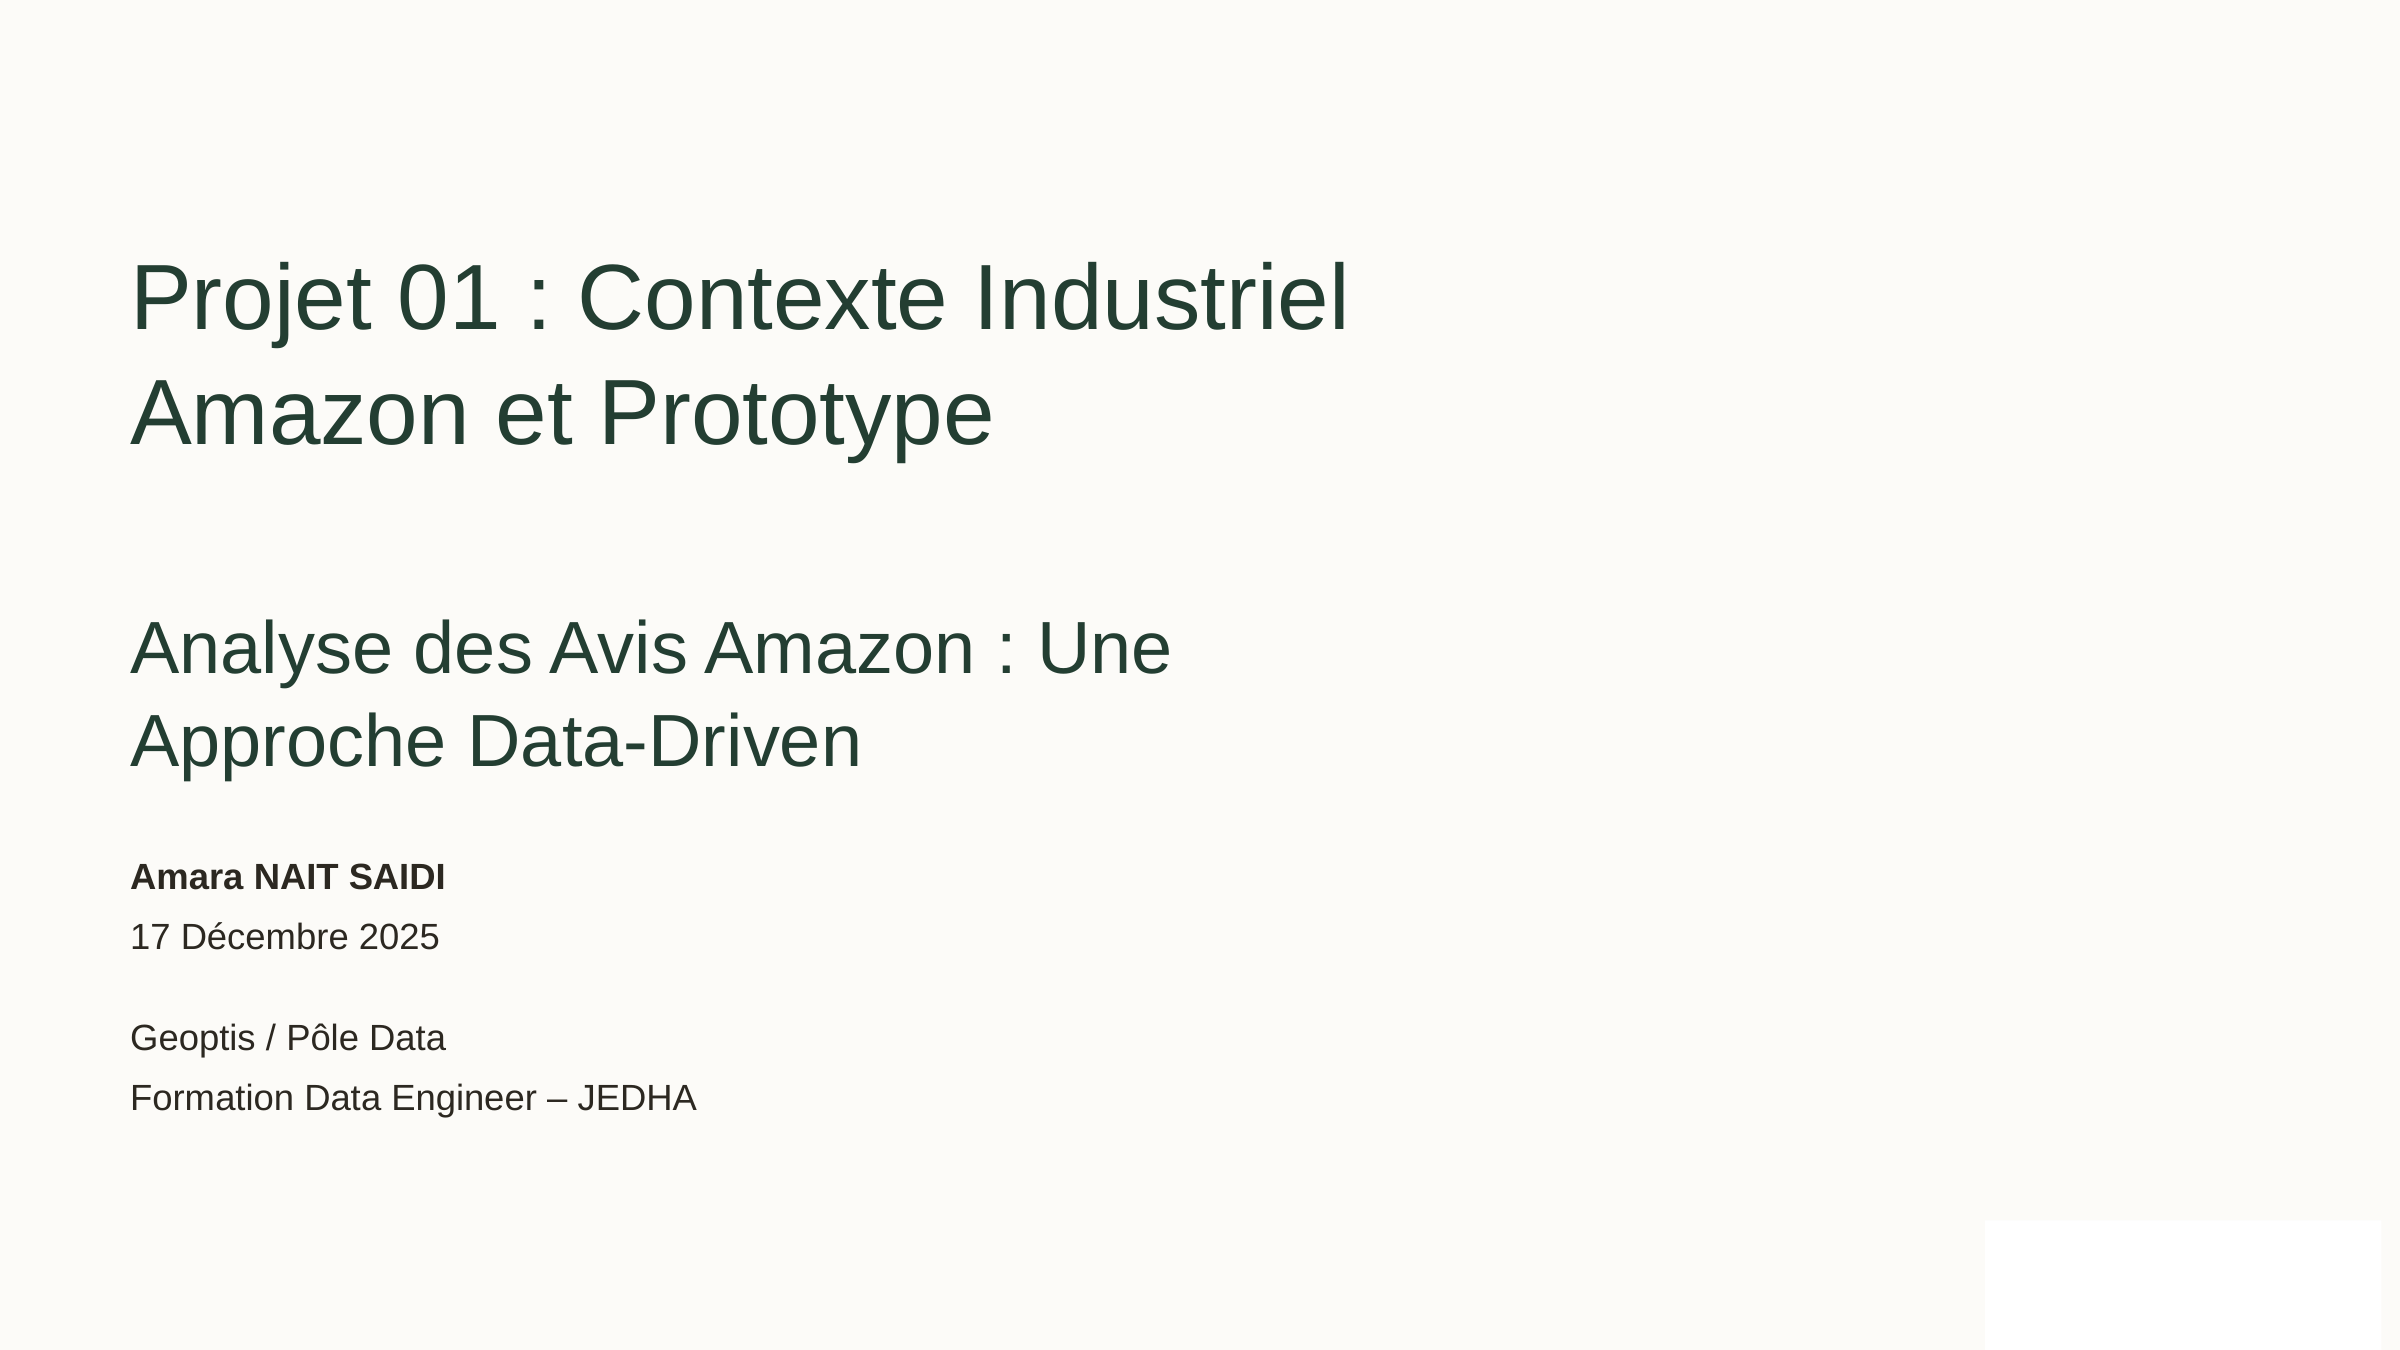

Projet 01 : Contexte Industriel Amazon et Prototype
Analyse des Avis Amazon : Une Approche Data-Driven
Amara NAIT SAIDI
17 Décembre 2025
Geoptis / Pôle Data
Formation Data Engineer – JEDHA